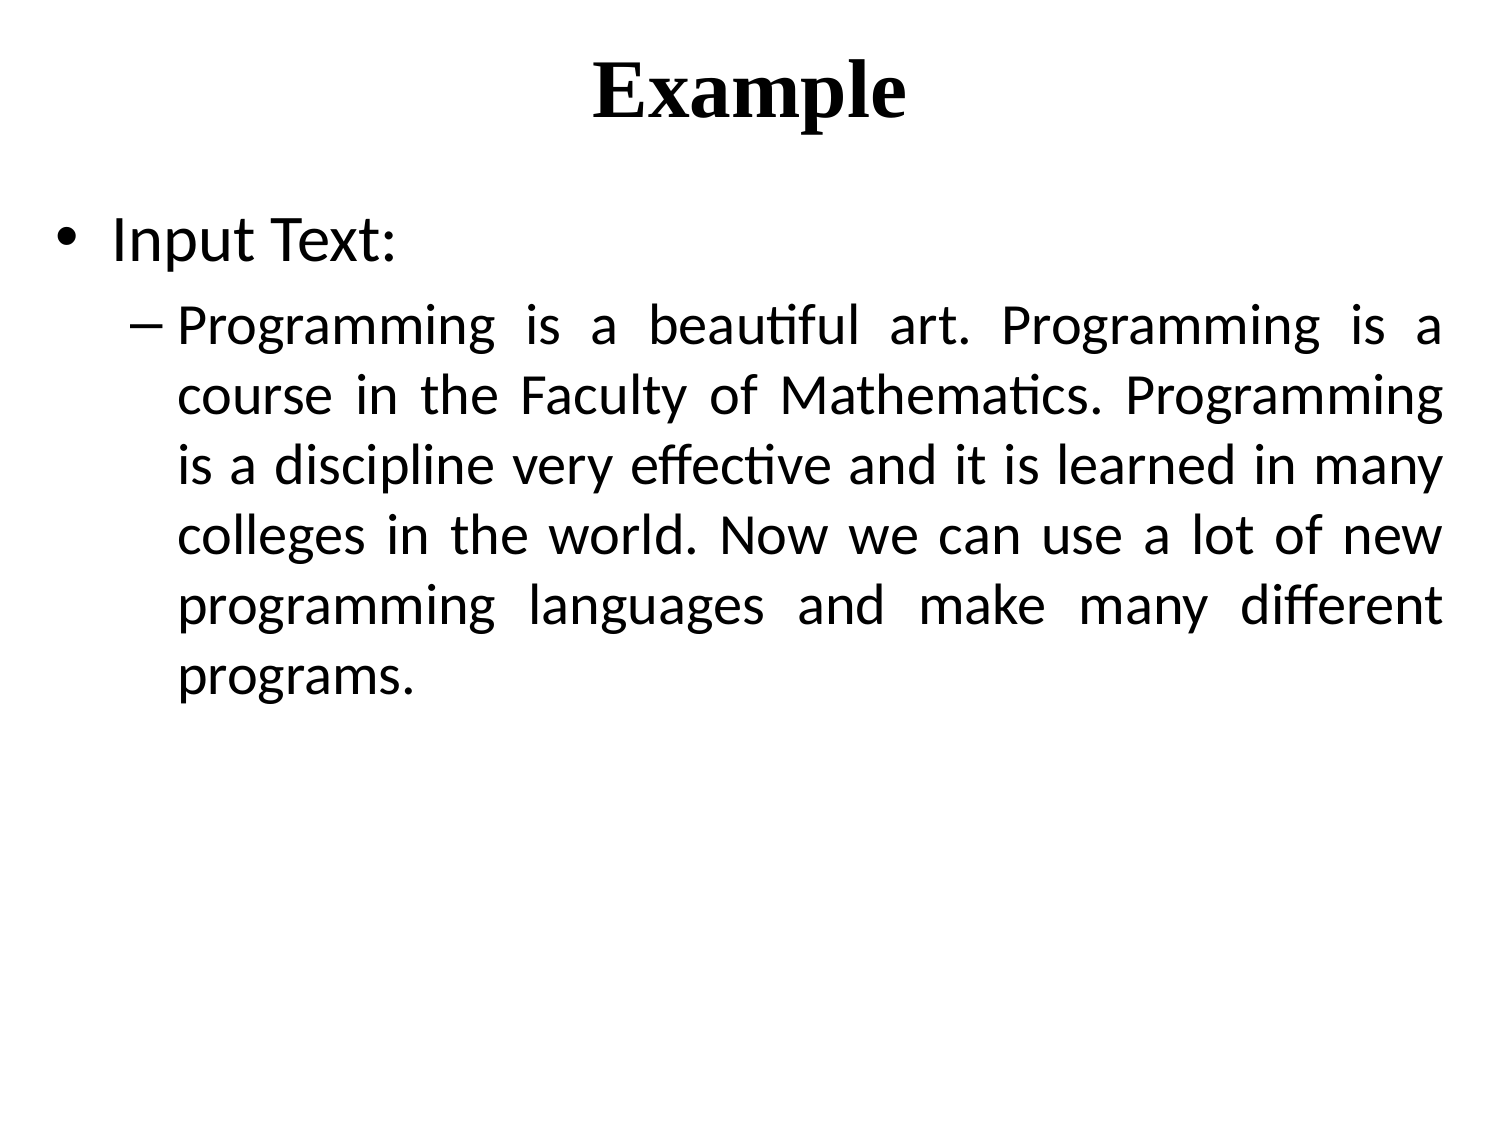

# Example
Input Text:
Programming is a beautiful art. Programming is a course in the Faculty of Mathematics. Programming is a discipline very effective and it is learned in many colleges in the world. Now we can use a lot of new programming languages and make many different programs.